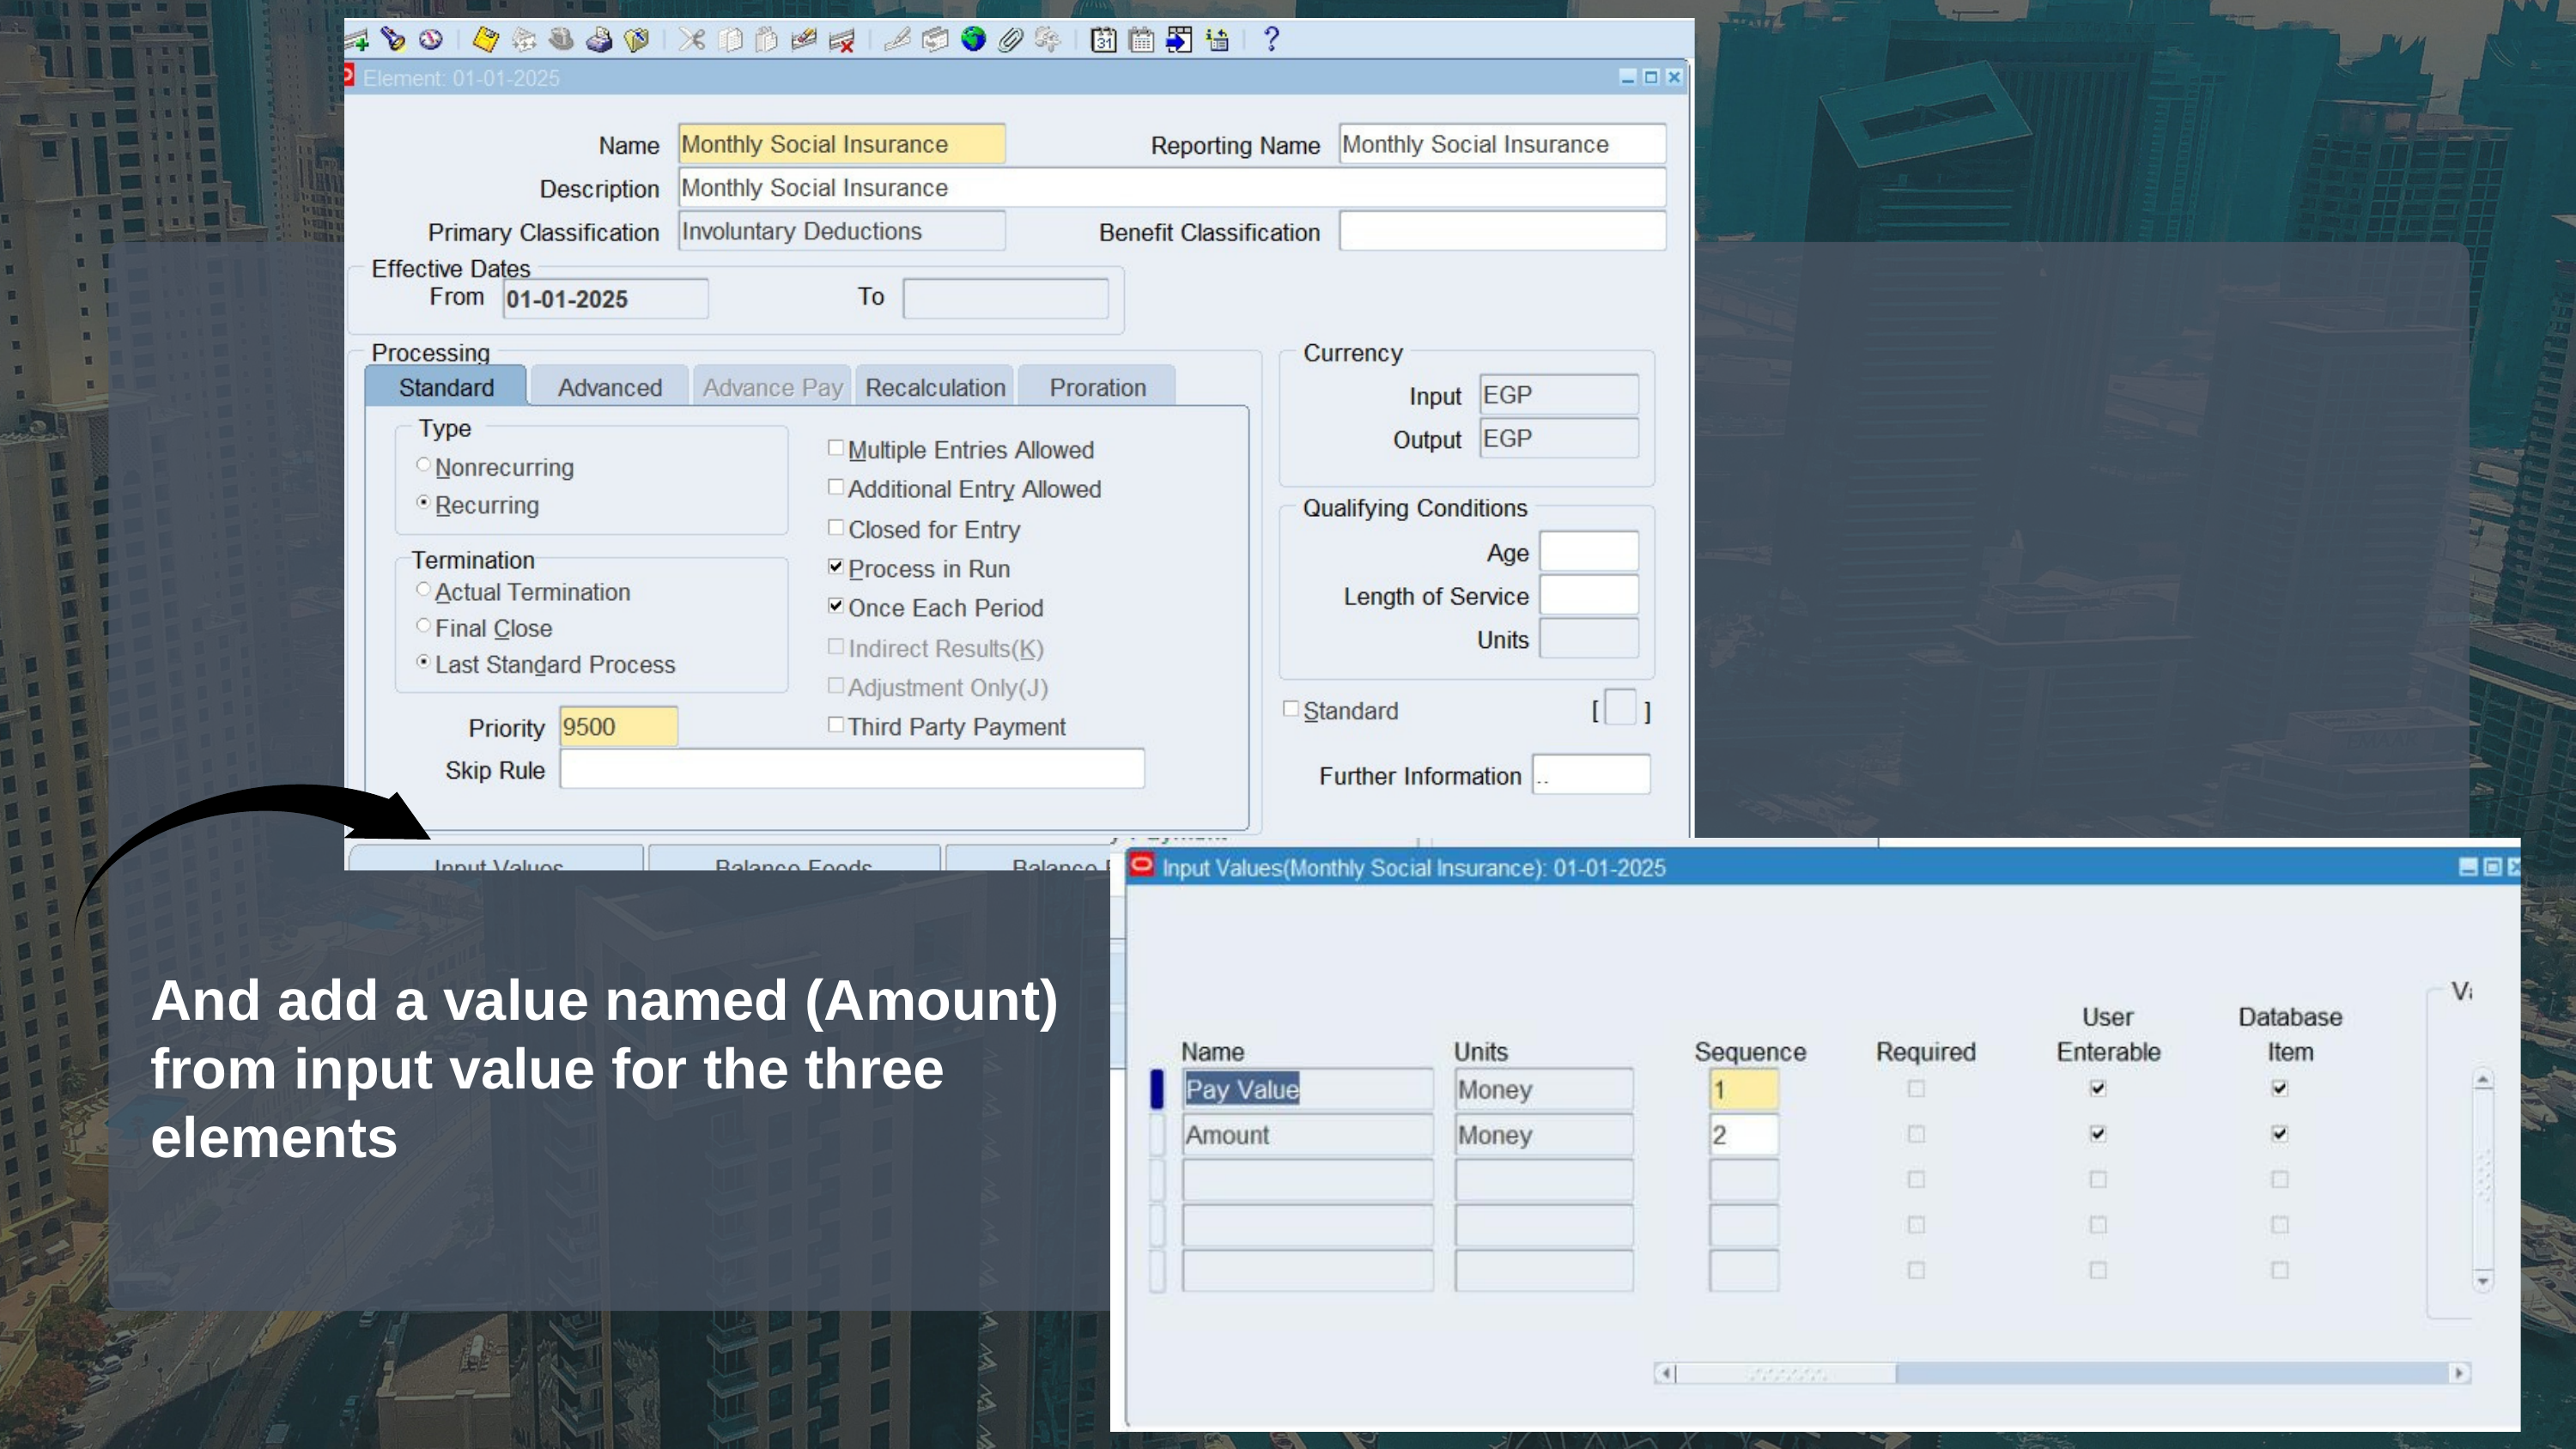

And add a value named (Amount) from input value for the three elements